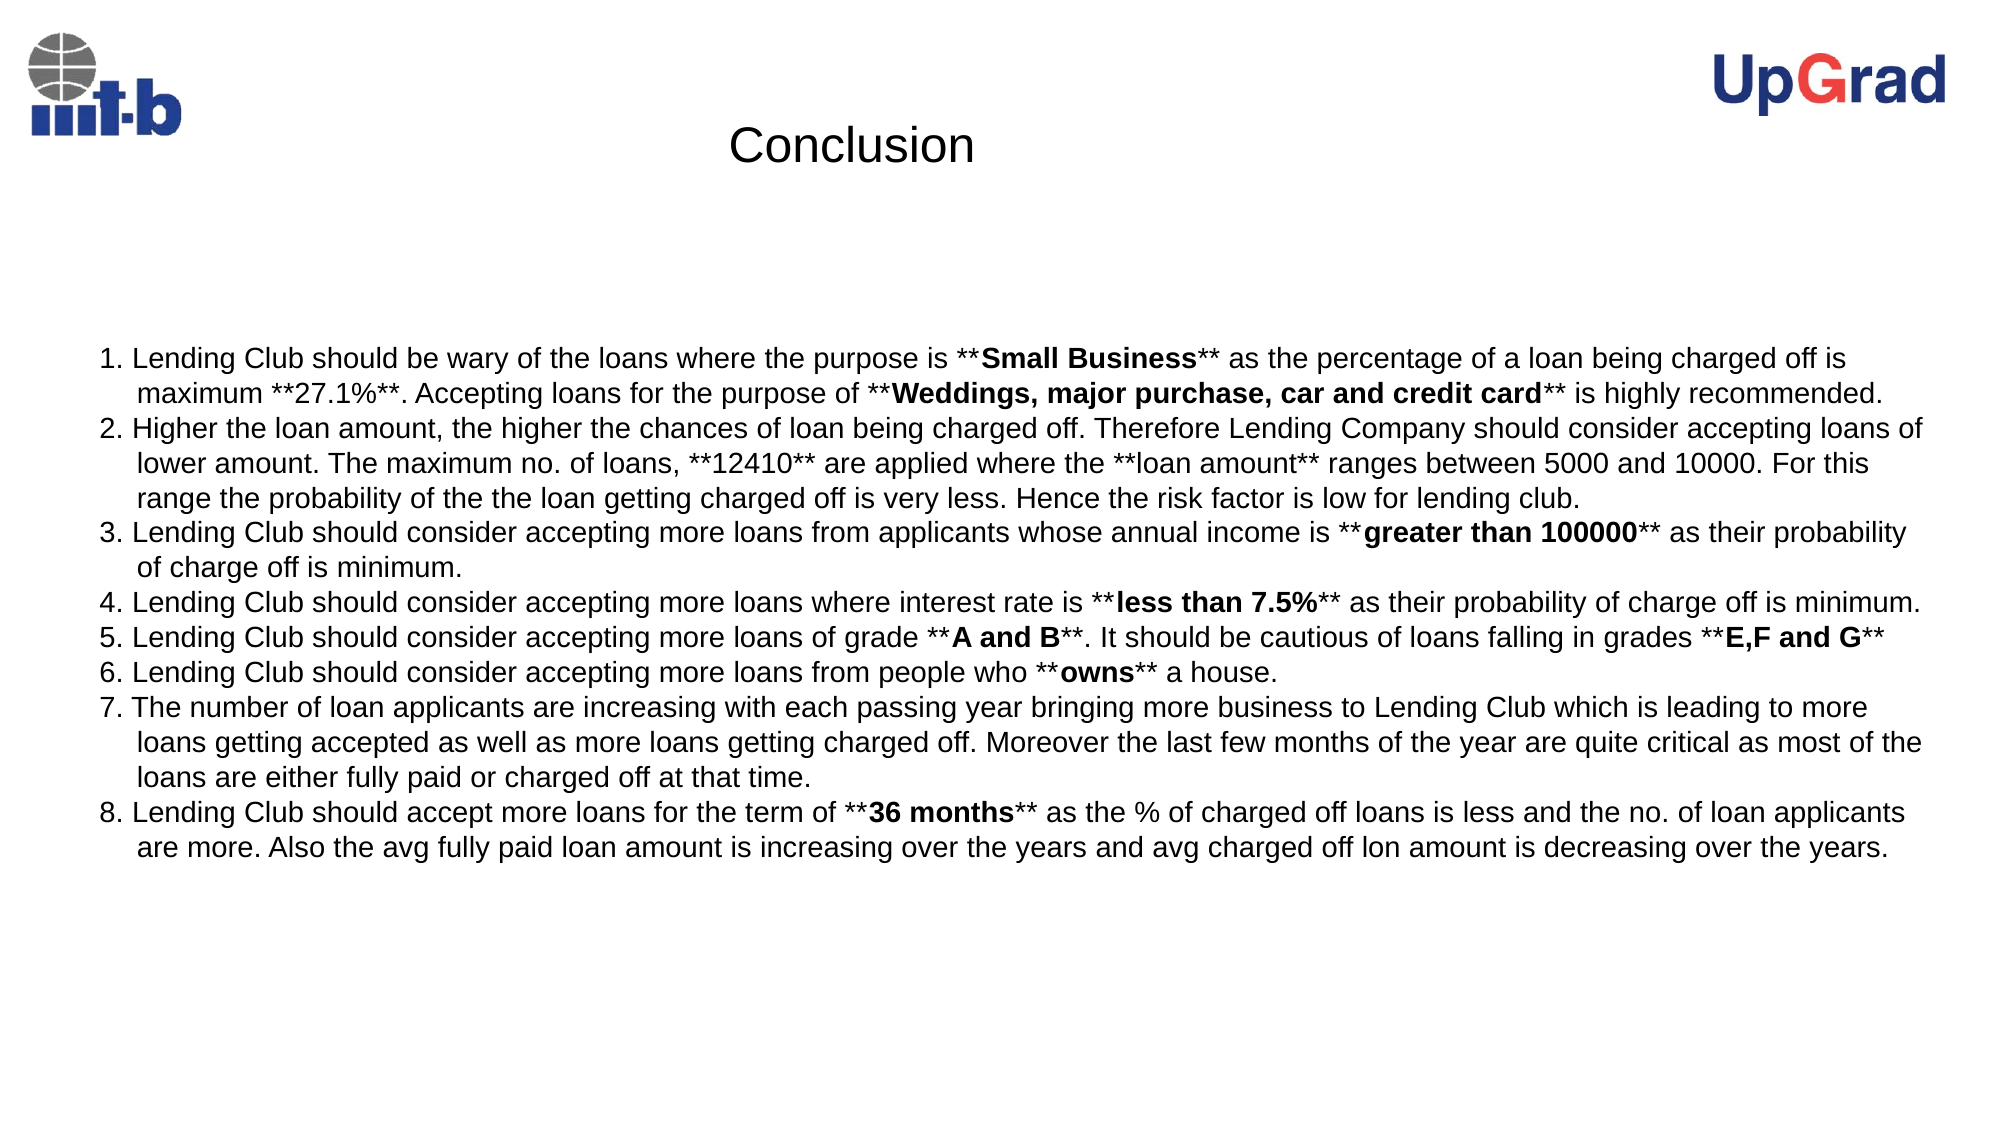

# Conclusion

1. Lending Club should be wary of the loans where the purpose is **Small Business** as the percentage of a loan being charged off is maximum **27.1%**. Accepting loans for the purpose of **Weddings, major purchase, car and credit card** is highly recommended.
2. Higher the loan amount, the higher the chances of loan being charged off. Therefore Lending Company should consider accepting loans of lower amount. The maximum no. of loans, **12410** are applied where the **loan amount** ranges between 5000 and 10000. For this range the probability of the the loan getting charged off is very less. Hence the risk factor is low for lending club.
3. Lending Club should consider accepting more loans from applicants whose annual income is **greater than 100000** as their probability of charge off is minimum.
4. Lending Club should consider accepting more loans where interest rate is **less than 7.5%** as their probability of charge off is minimum.
5. Lending Club should consider accepting more loans of grade **A and B**. It should be cautious of loans falling in grades **E,F and G**
6. Lending Club should consider accepting more loans from people who **owns** a house.
7. The number of loan applicants are increasing with each passing year bringing more business to Lending Club which is leading to more loans getting accepted as well as more loans getting charged off. Moreover the last few months of the year are quite critical as most of the loans are either fully paid or charged off at that time.
8. Lending Club should accept more loans for the term of **36 months** as the % of charged off loans is less and the no. of loan applicants are more. Also the avg fully paid loan amount is increasing over the years and avg charged off lon amount is decreasing over the years.